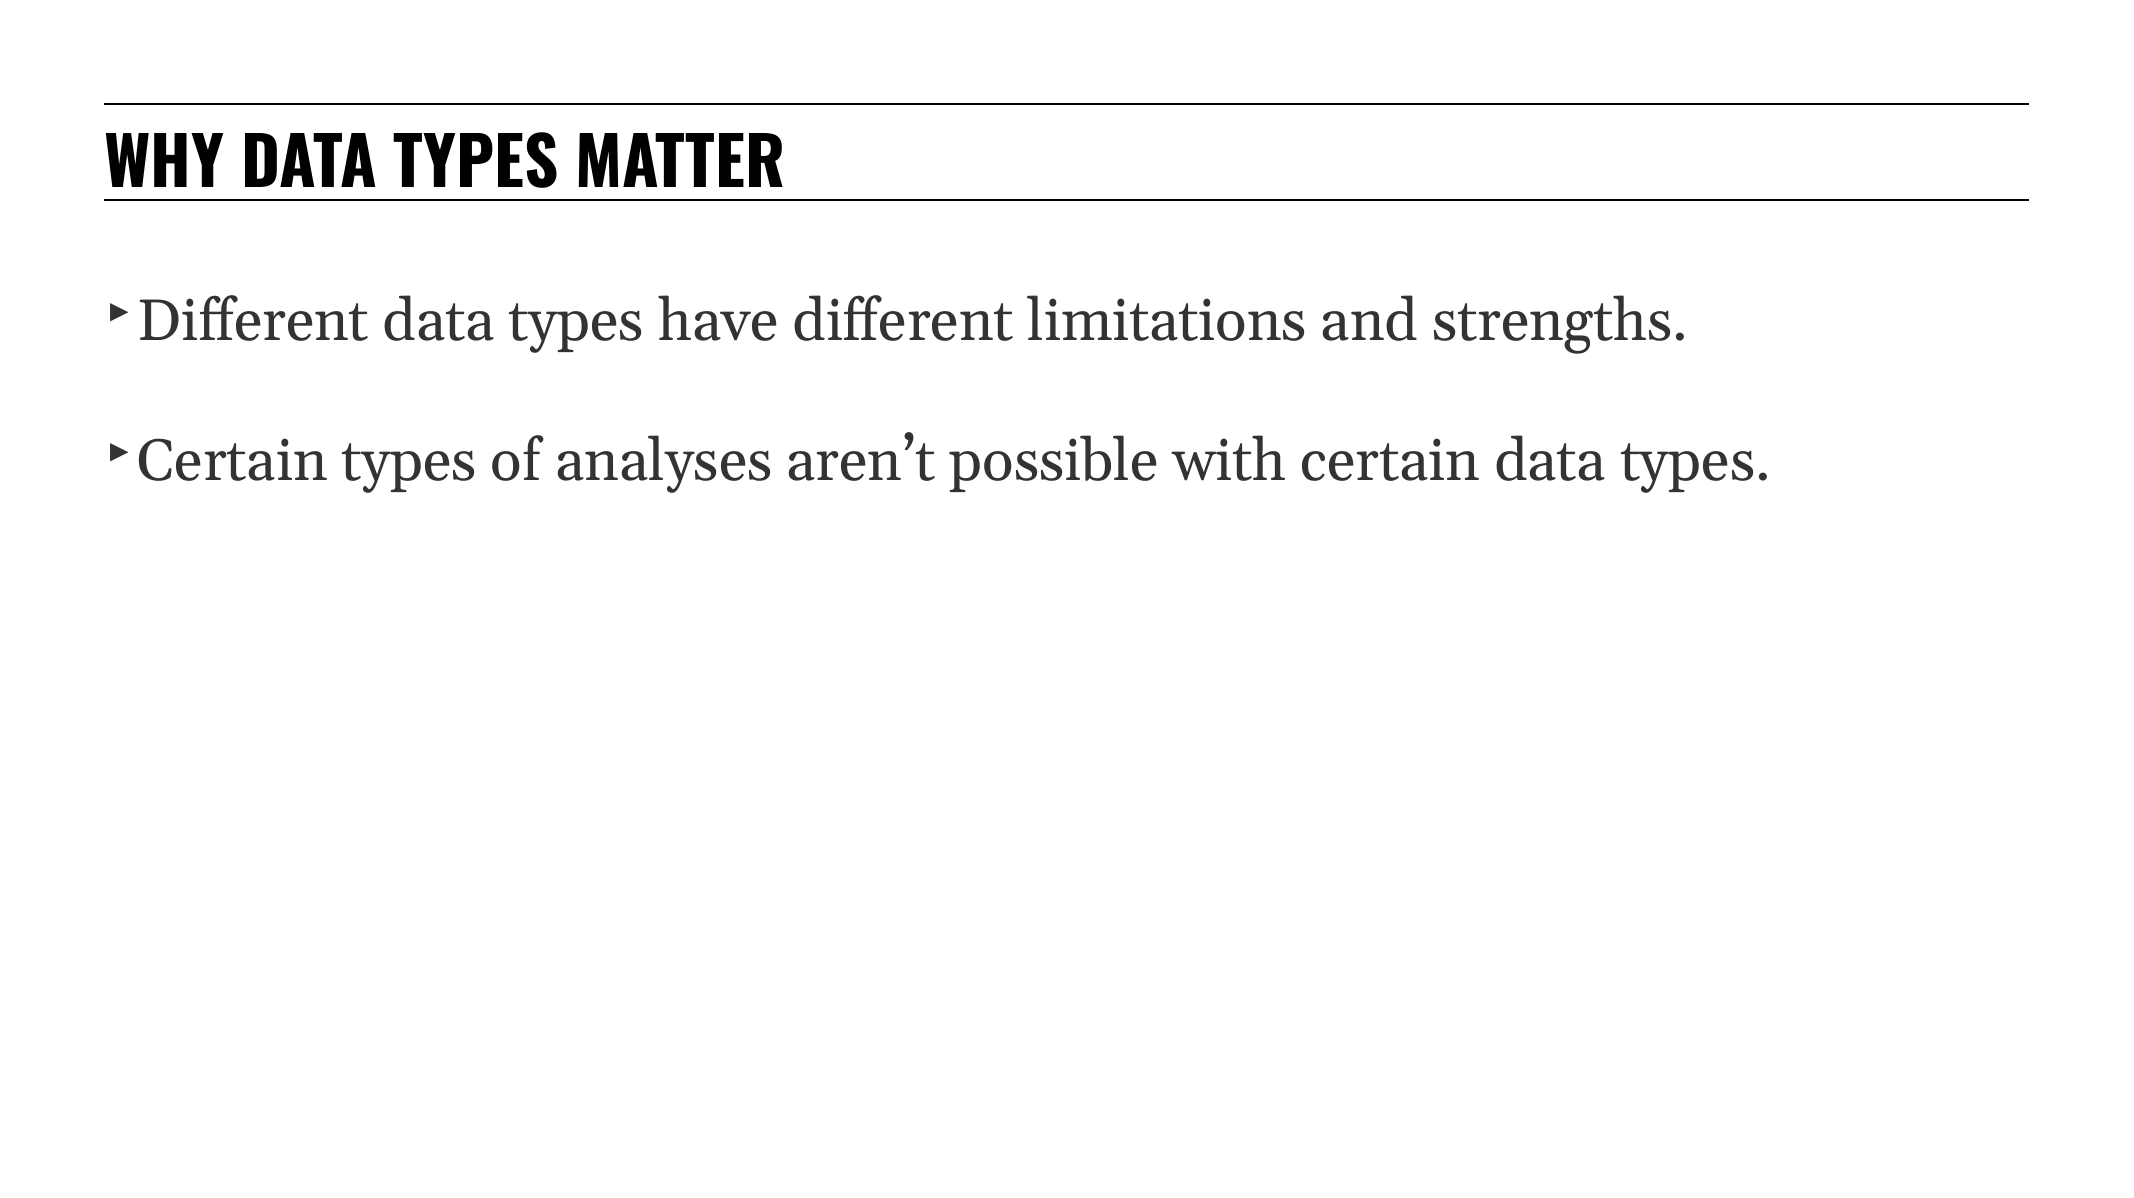

WHY DATA TYPES MATTER

Different data types have different limitations and strengths.

Certain types of analyses aren’t possible with certain data types.